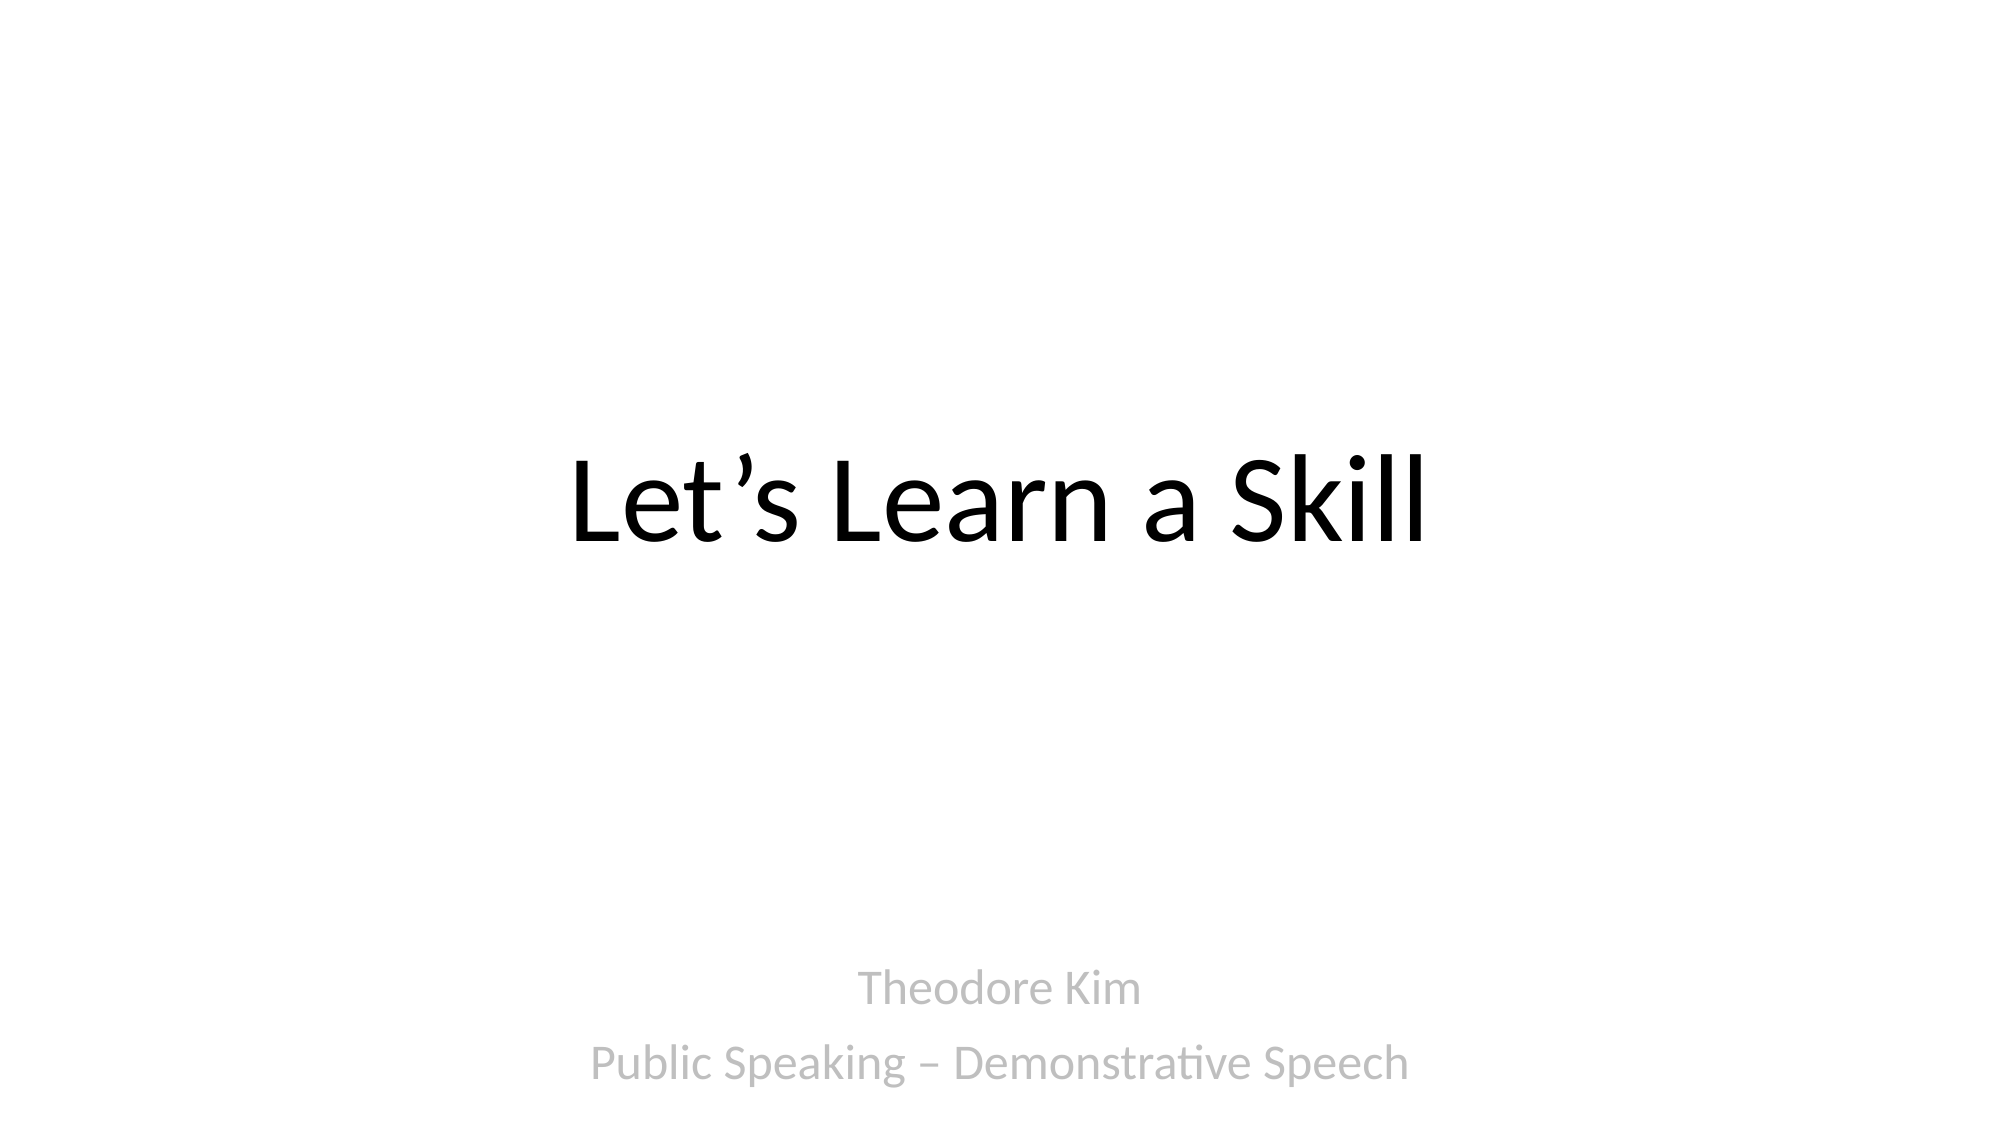

# Let’s Learn a Skill
Theodore Kim
Public Speaking – Demonstrative Speech